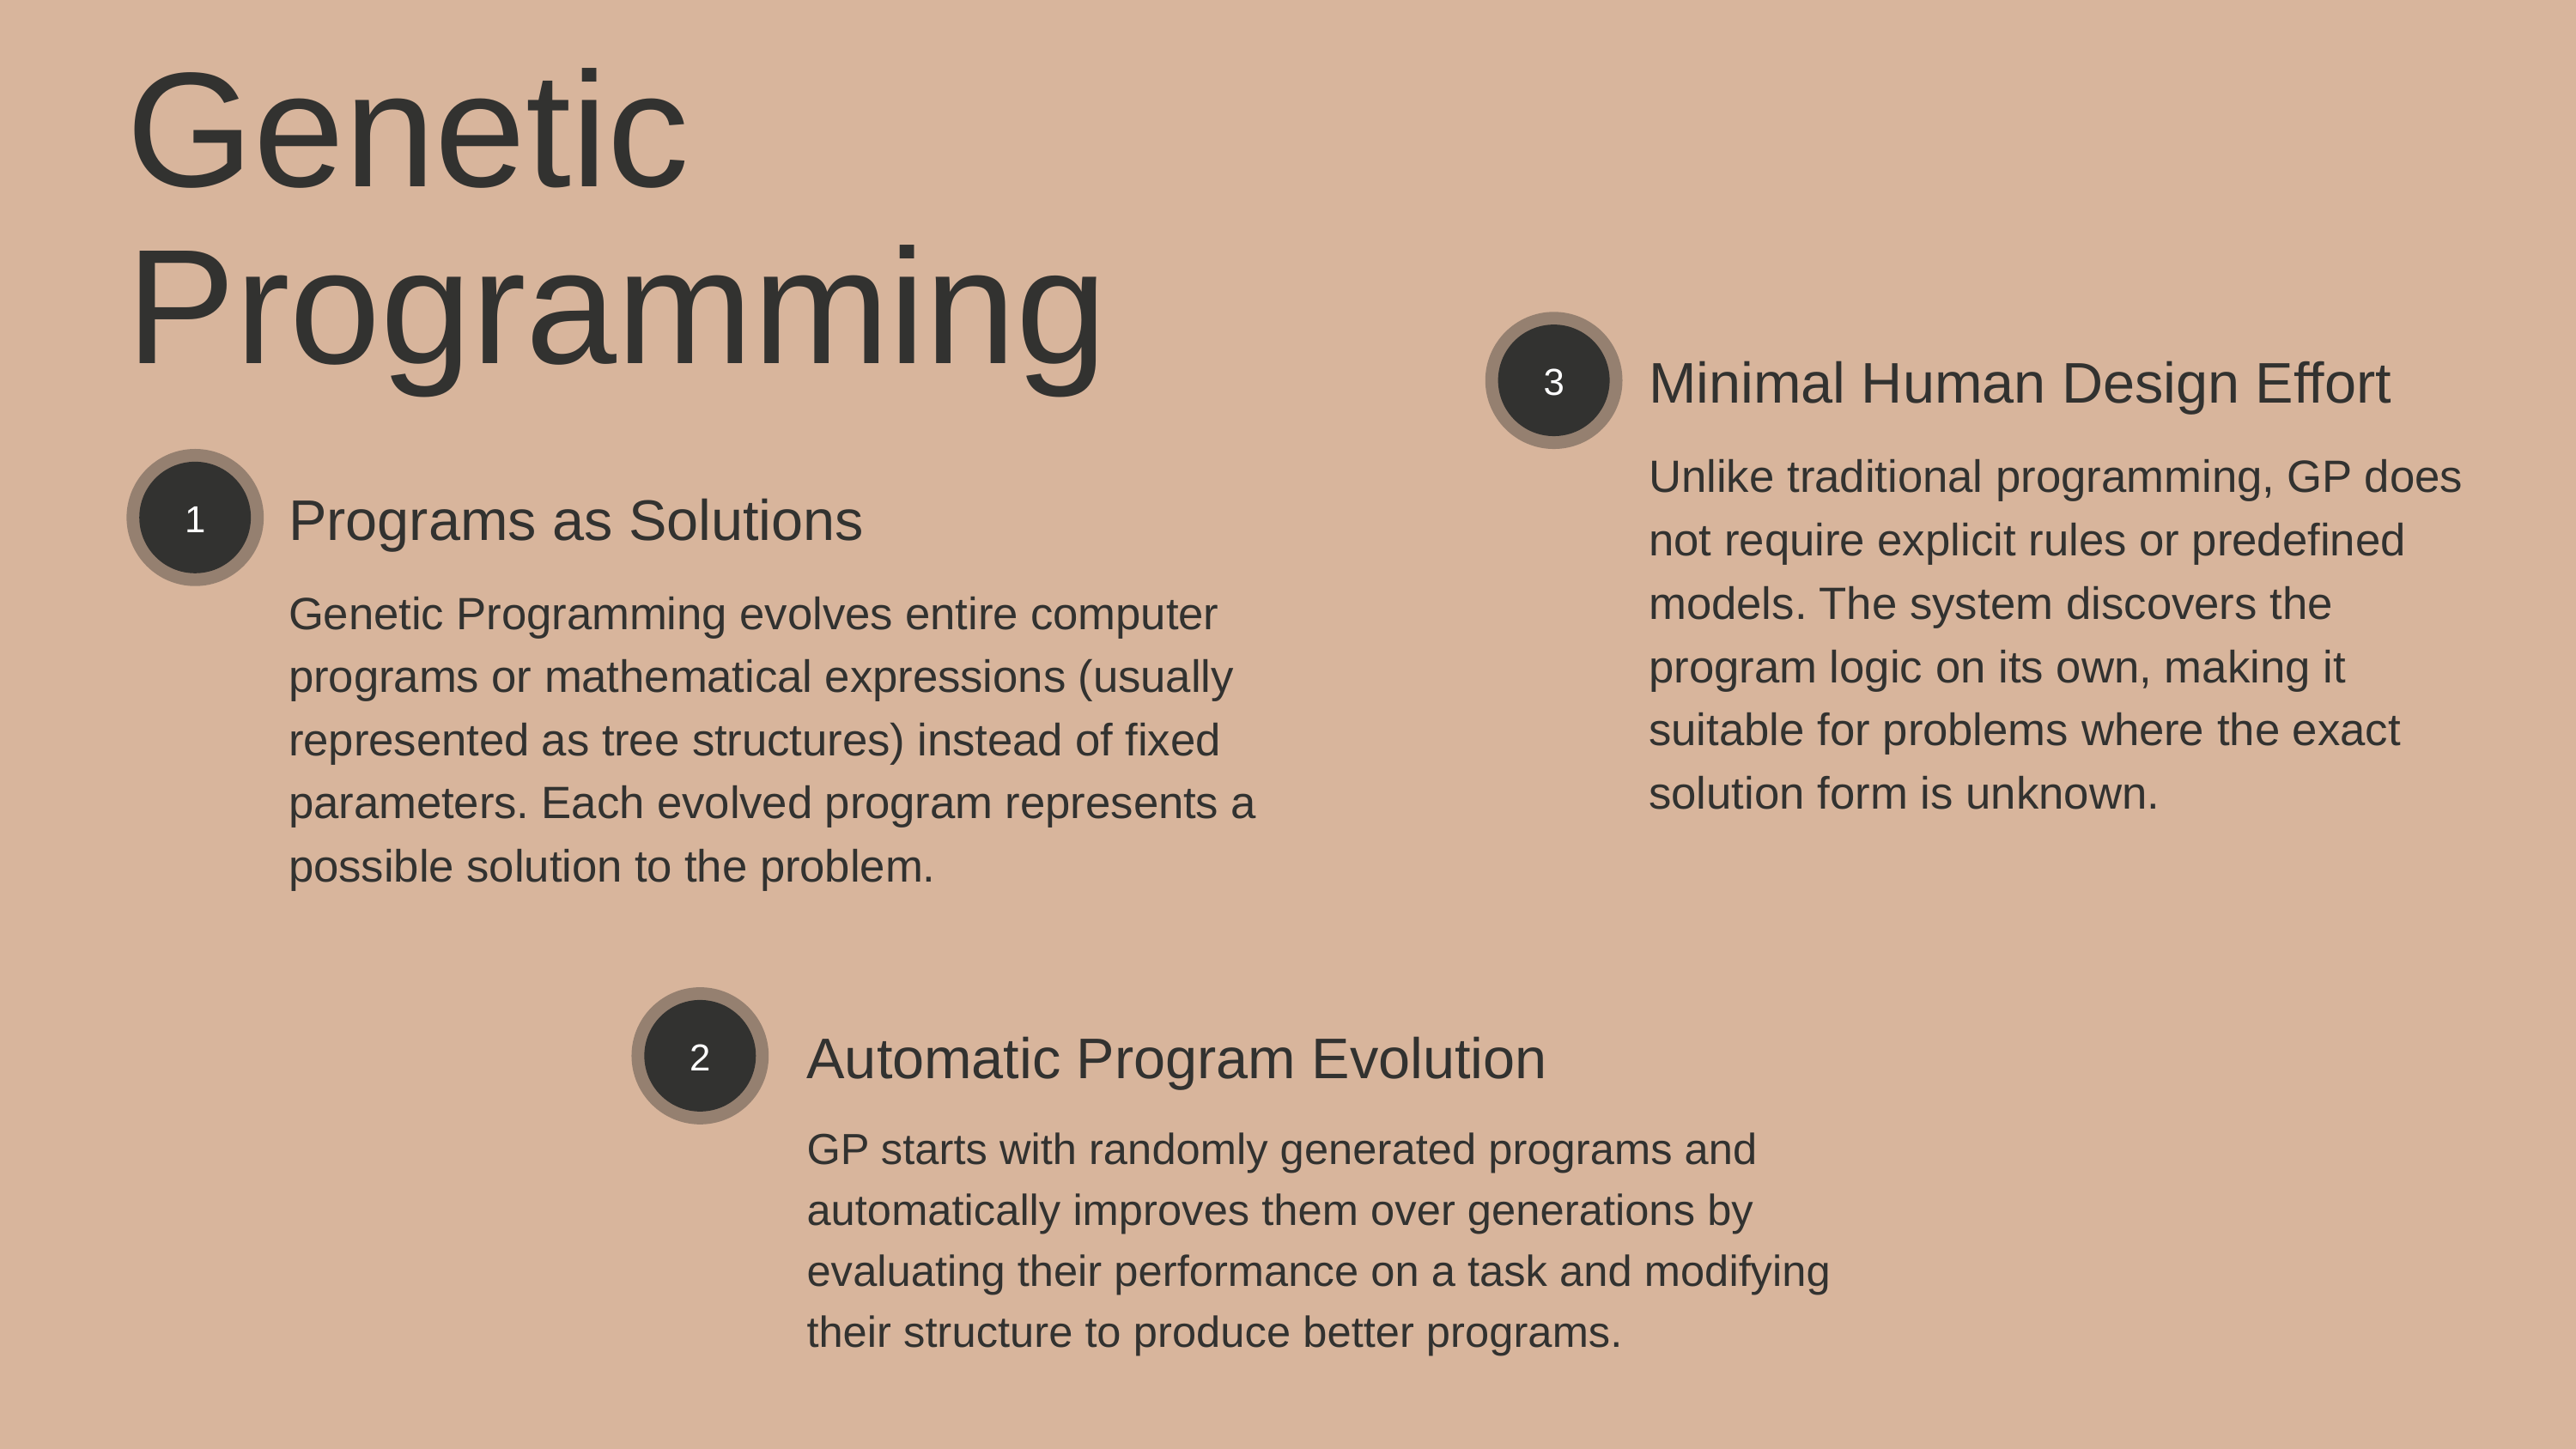

Genetic Programming

3
Minimal Human Design Effort
Unlike traditional programming, GP does not require explicit rules or predefined models. The system discovers the program logic on its own, making it suitable for problems where the exact solution form is unknown.

1
Programs as Solutions
Genetic Programming evolves entire computer programs or mathematical expressions (usually represented as tree structures) instead of fixed parameters. Each evolved program represents a possible solution to the problem.

2
Automatic Program Evolution
GP starts with randomly generated programs and automatically improves them over generations by evaluating their performance on a task and modifying their structure to produce better programs.